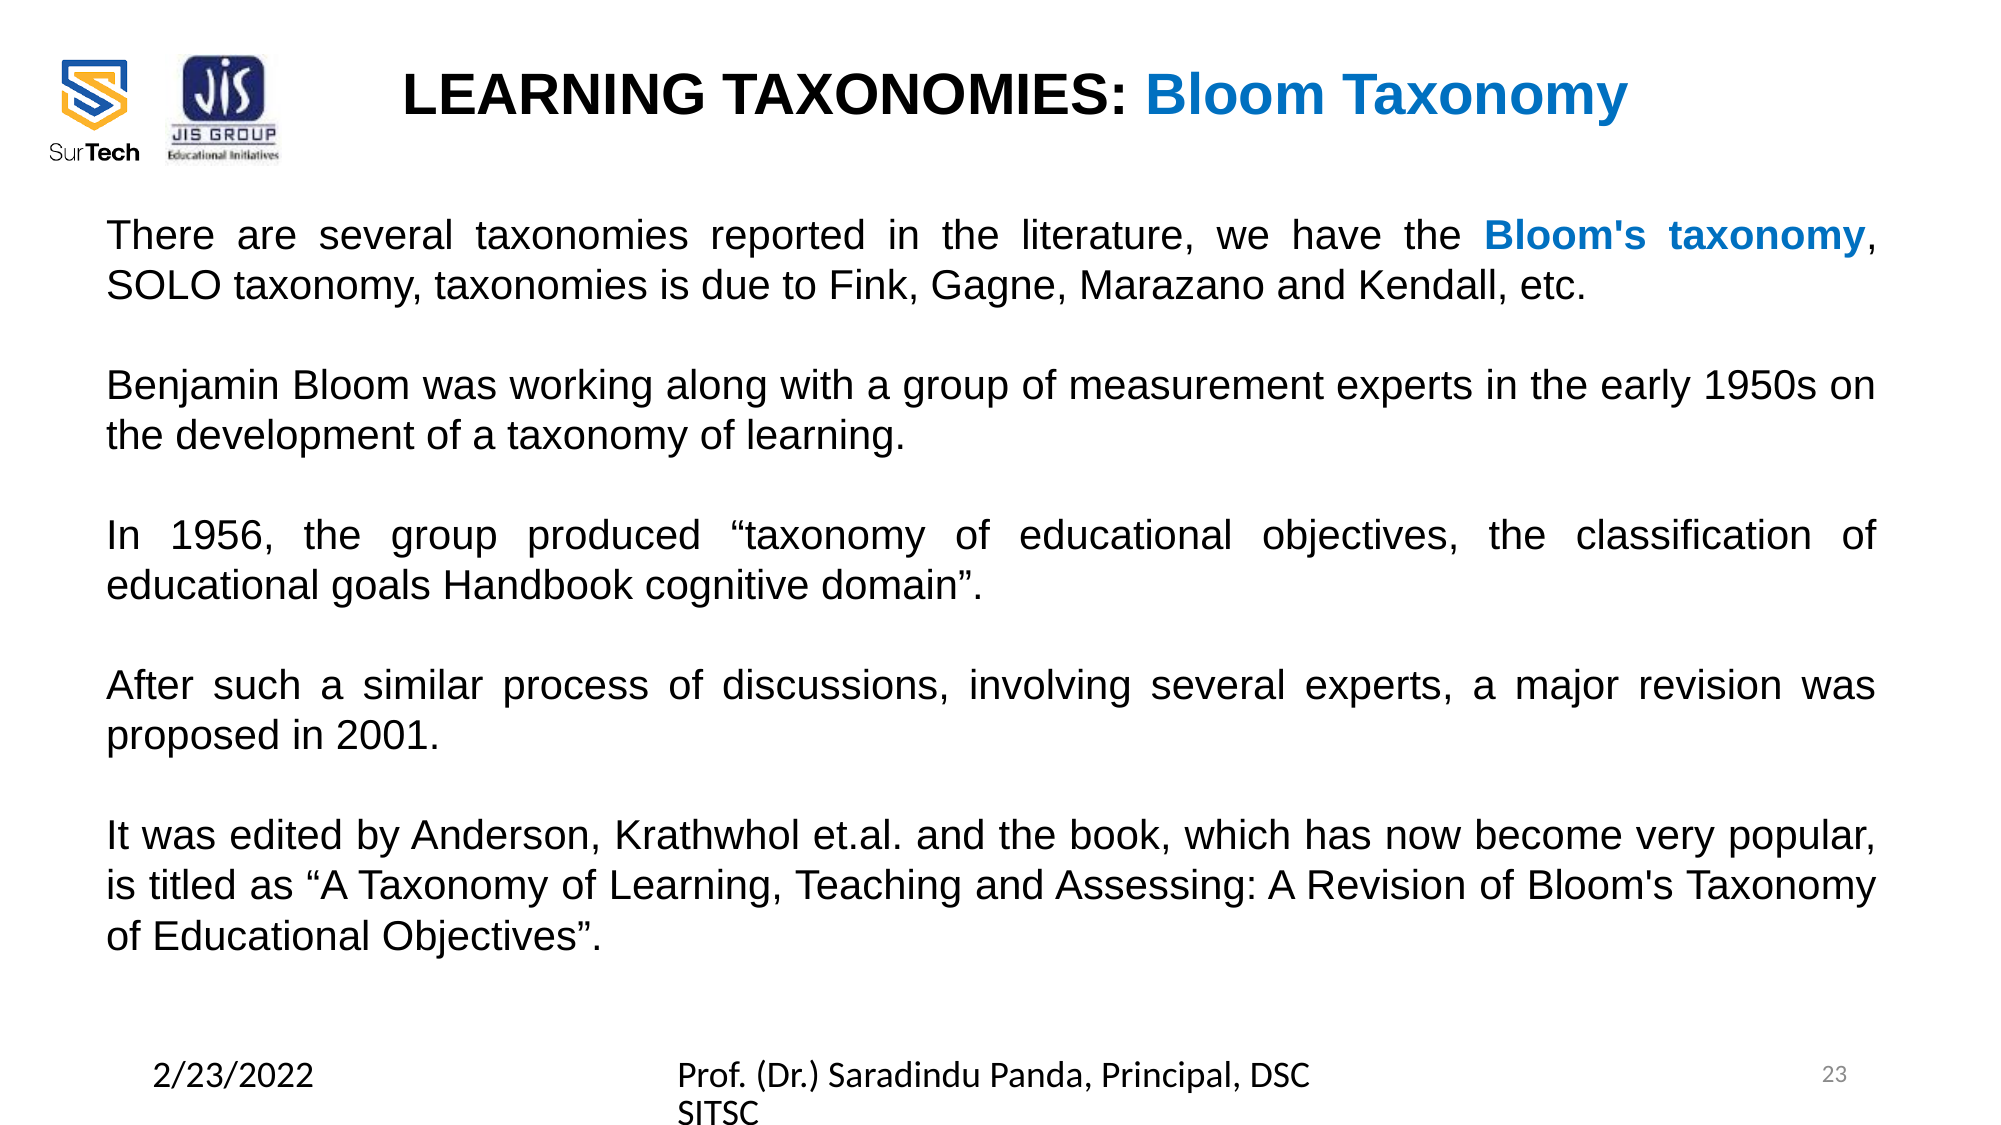

# LEARNING TAXONOMIES: Bloom Taxonomy
There are several taxonomies reported in the literature, we have the Bloom's taxonomy, SOLO taxonomy, taxonomies is due to Fink, Gagne, Marazano and Kendall, etc.

Benjamin Bloom was working along with a group of measurement experts in the early 1950s on the development of a taxonomy of learning.

In 1956, the group produced “taxonomy of educational objectives, the classification of educational goals Handbook cognitive domain”.

After such a similar process of discussions, involving several experts, a major revision was proposed in 2001.

It was edited by Anderson, Krathwhol et.al. and the book, which has now become very popular, is titled as “A Taxonomy of Learning, Teaching and Assessing: A Revision of Bloom's Taxonomy of Educational Objectives”.
2/23/2022
Prof. (Dr.) Saradindu Panda, Principal, DSCSITSC
23